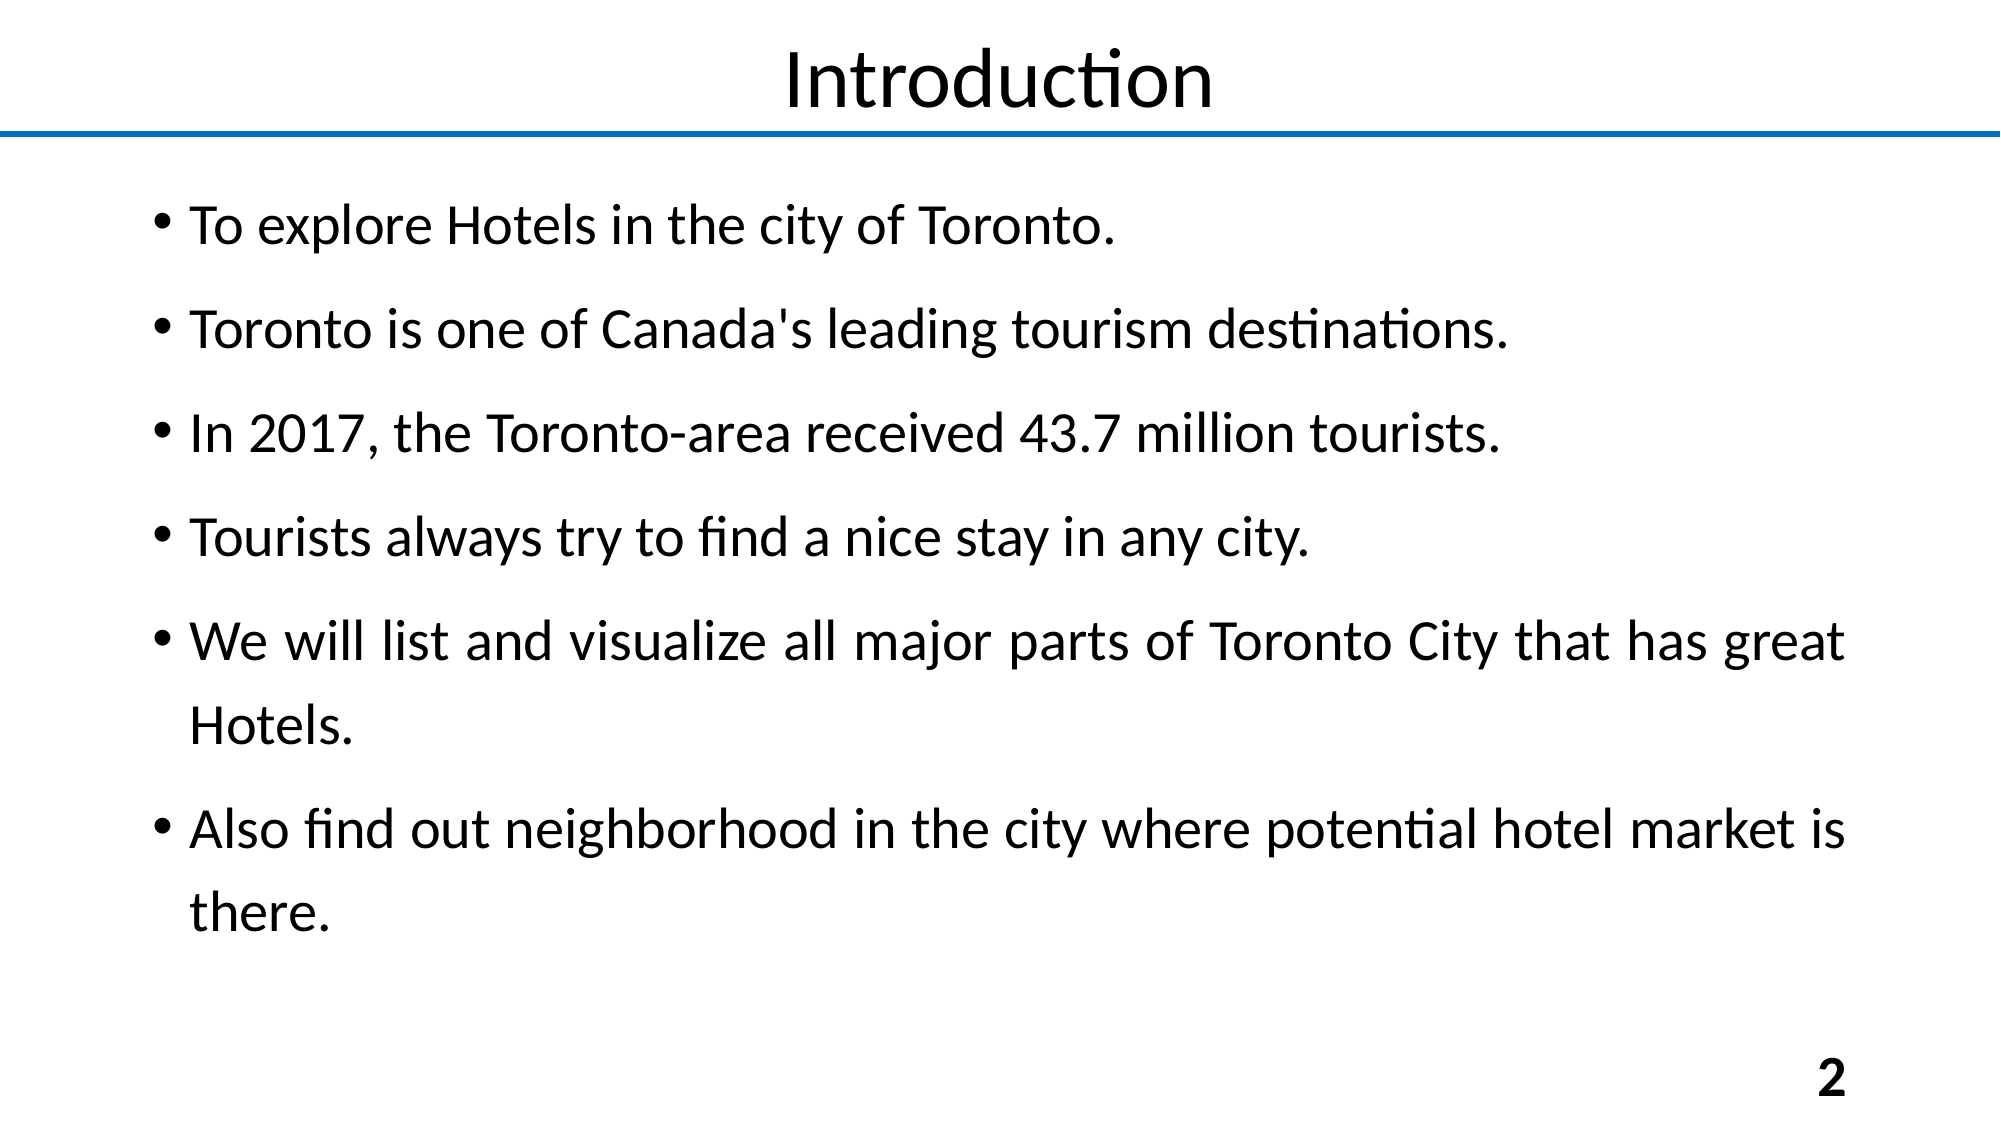

# Introduction
To explore Hotels in the city of Toronto.
Toronto is one of Canada's leading tourism destinations.
In 2017, the Toronto-area received 43.7 million tourists.
Tourists always try to find a nice stay in any city.
We will list and visualize all major parts of Toronto City that has great Hotels.
Also find out neighborhood in the city where potential hotel market is there.
2